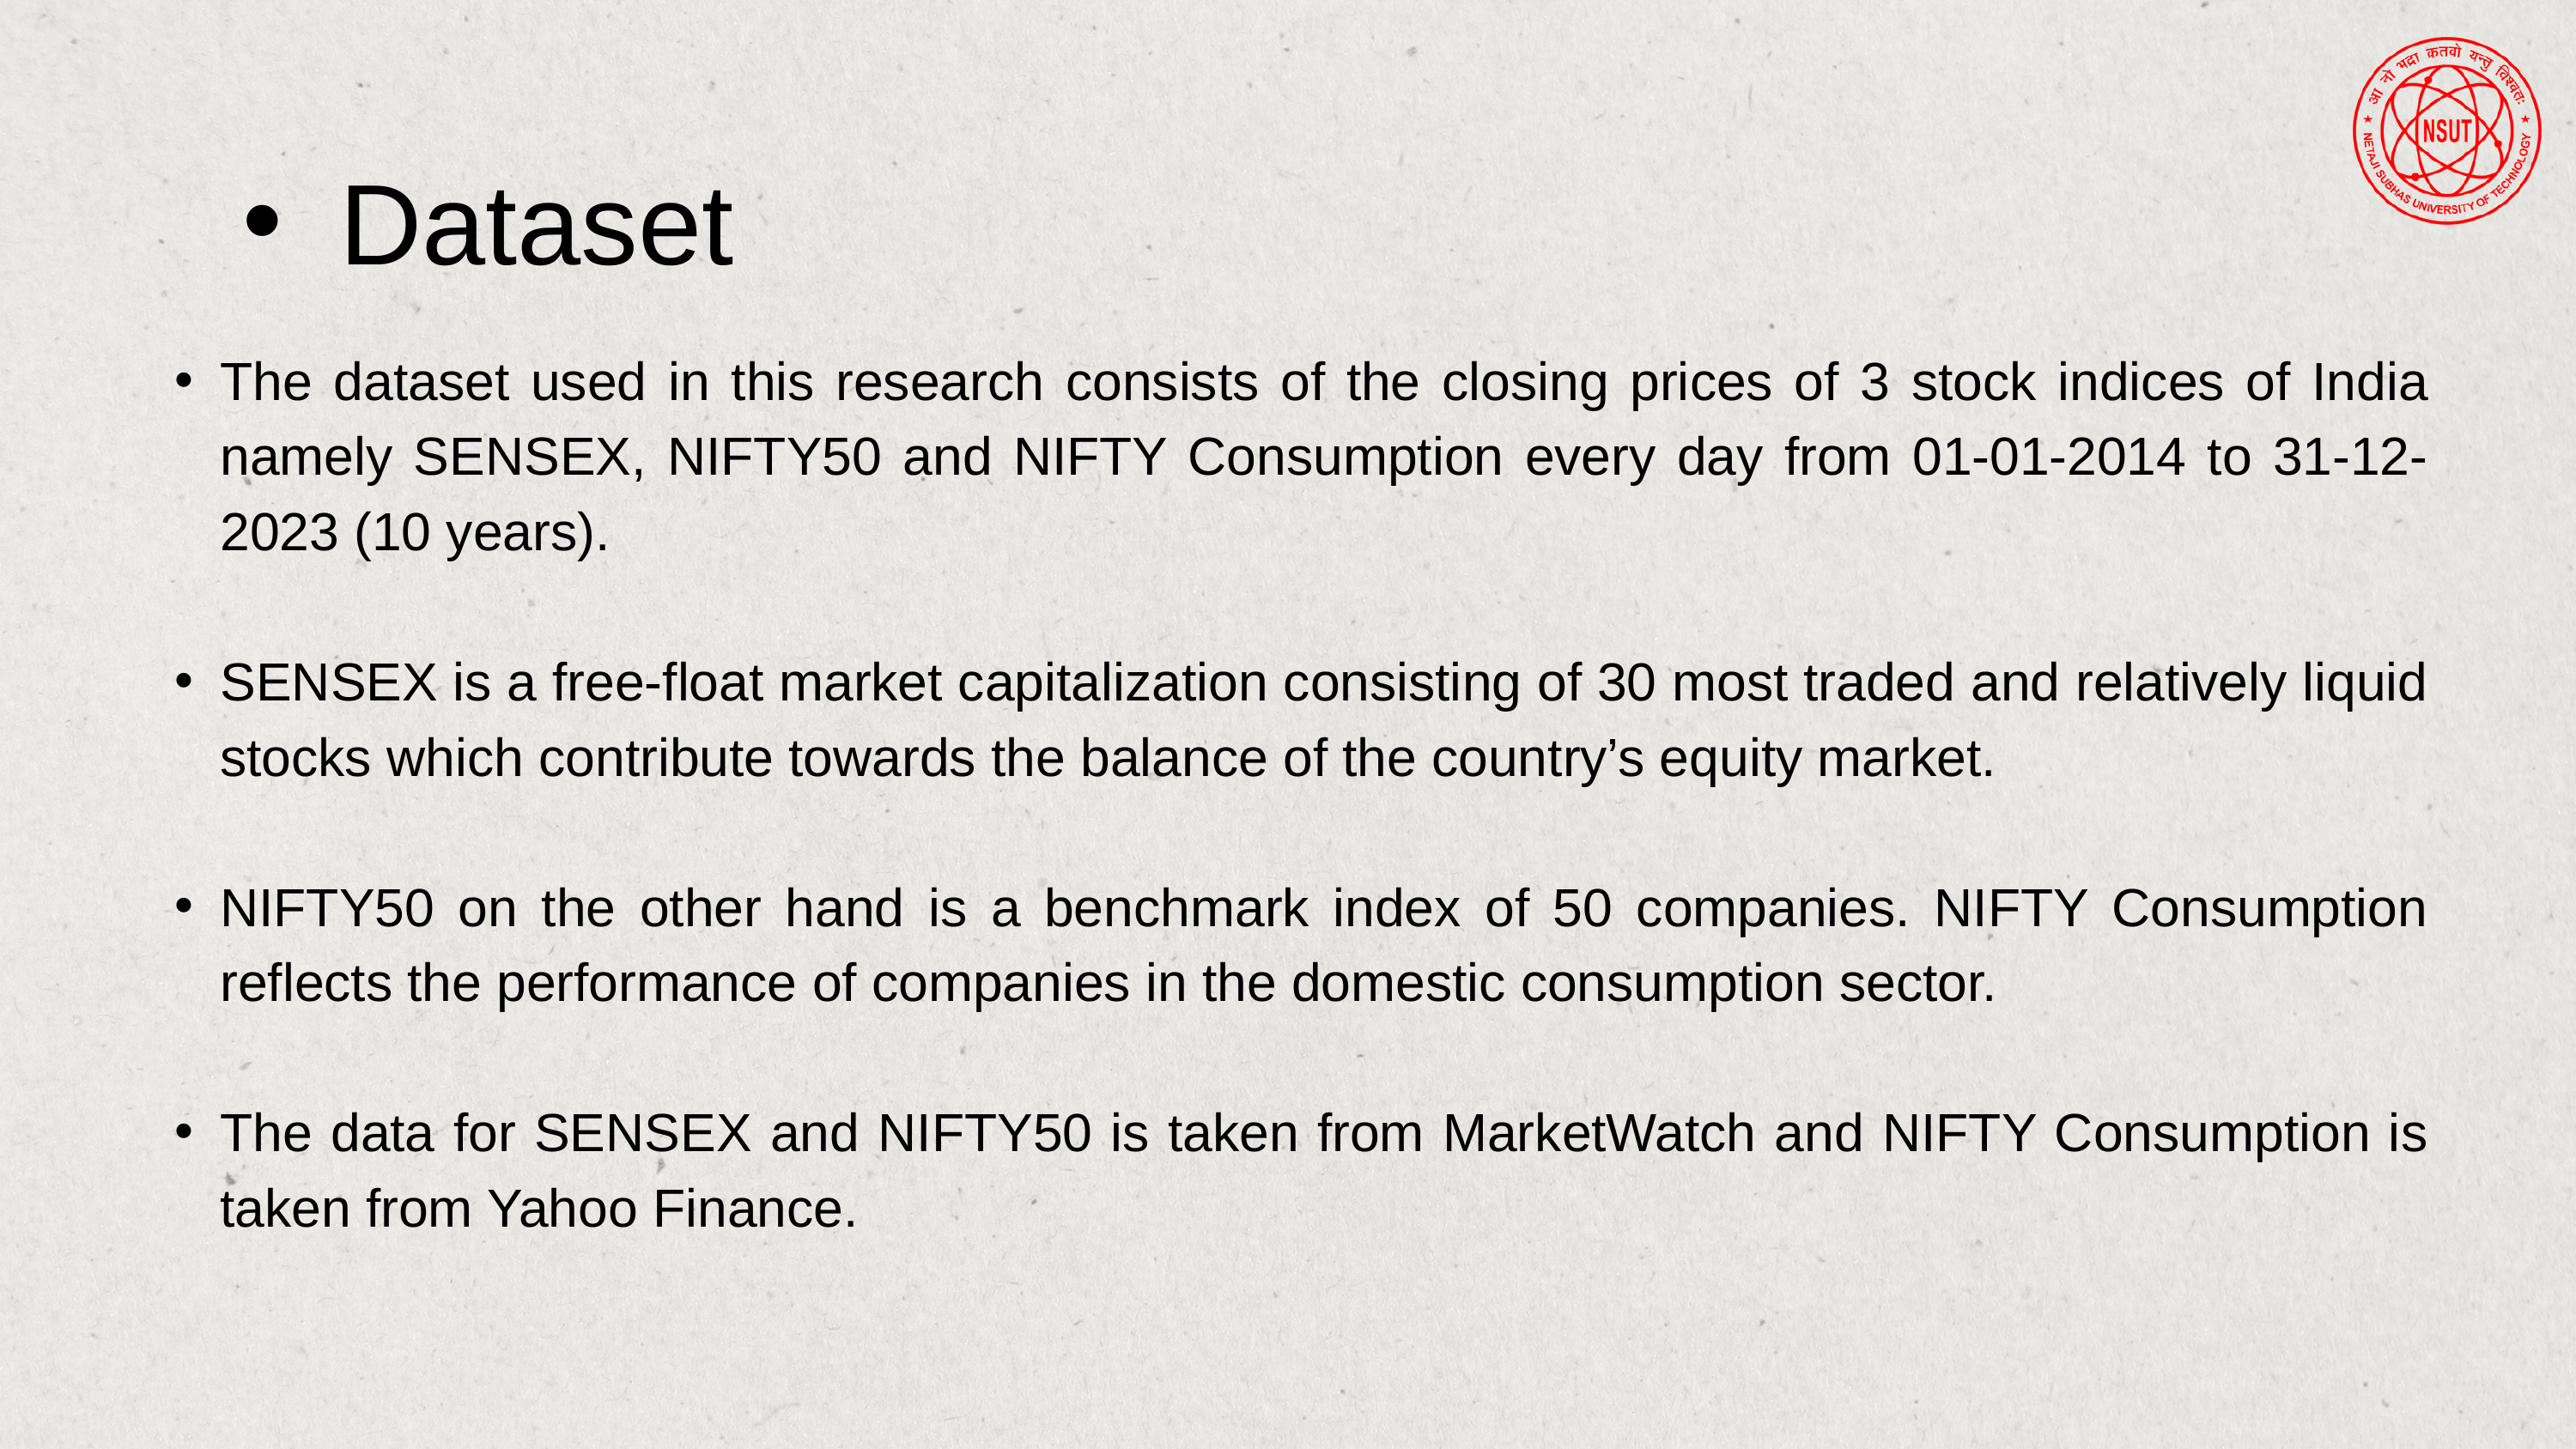

Dataset
The dataset used in this research consists of the closing prices of 3 stock indices of India namely SENSEX, NIFTY50 and NIFTY Consumption every day from 01-01-2014 to 31-12-2023 (10 years).

SENSEX is a free-float market capitalization consisting of 30 most traded and relatively liquid stocks which contribute towards the balance of the country’s equity market.

NIFTY50 on the other hand is a benchmark index of 50 companies. NIFTY Consumption reflects the performance of companies in the domestic consumption sector.

The data for SENSEX and NIFTY50 is taken from MarketWatch and NIFTY Consumption is taken from Yahoo Finance.